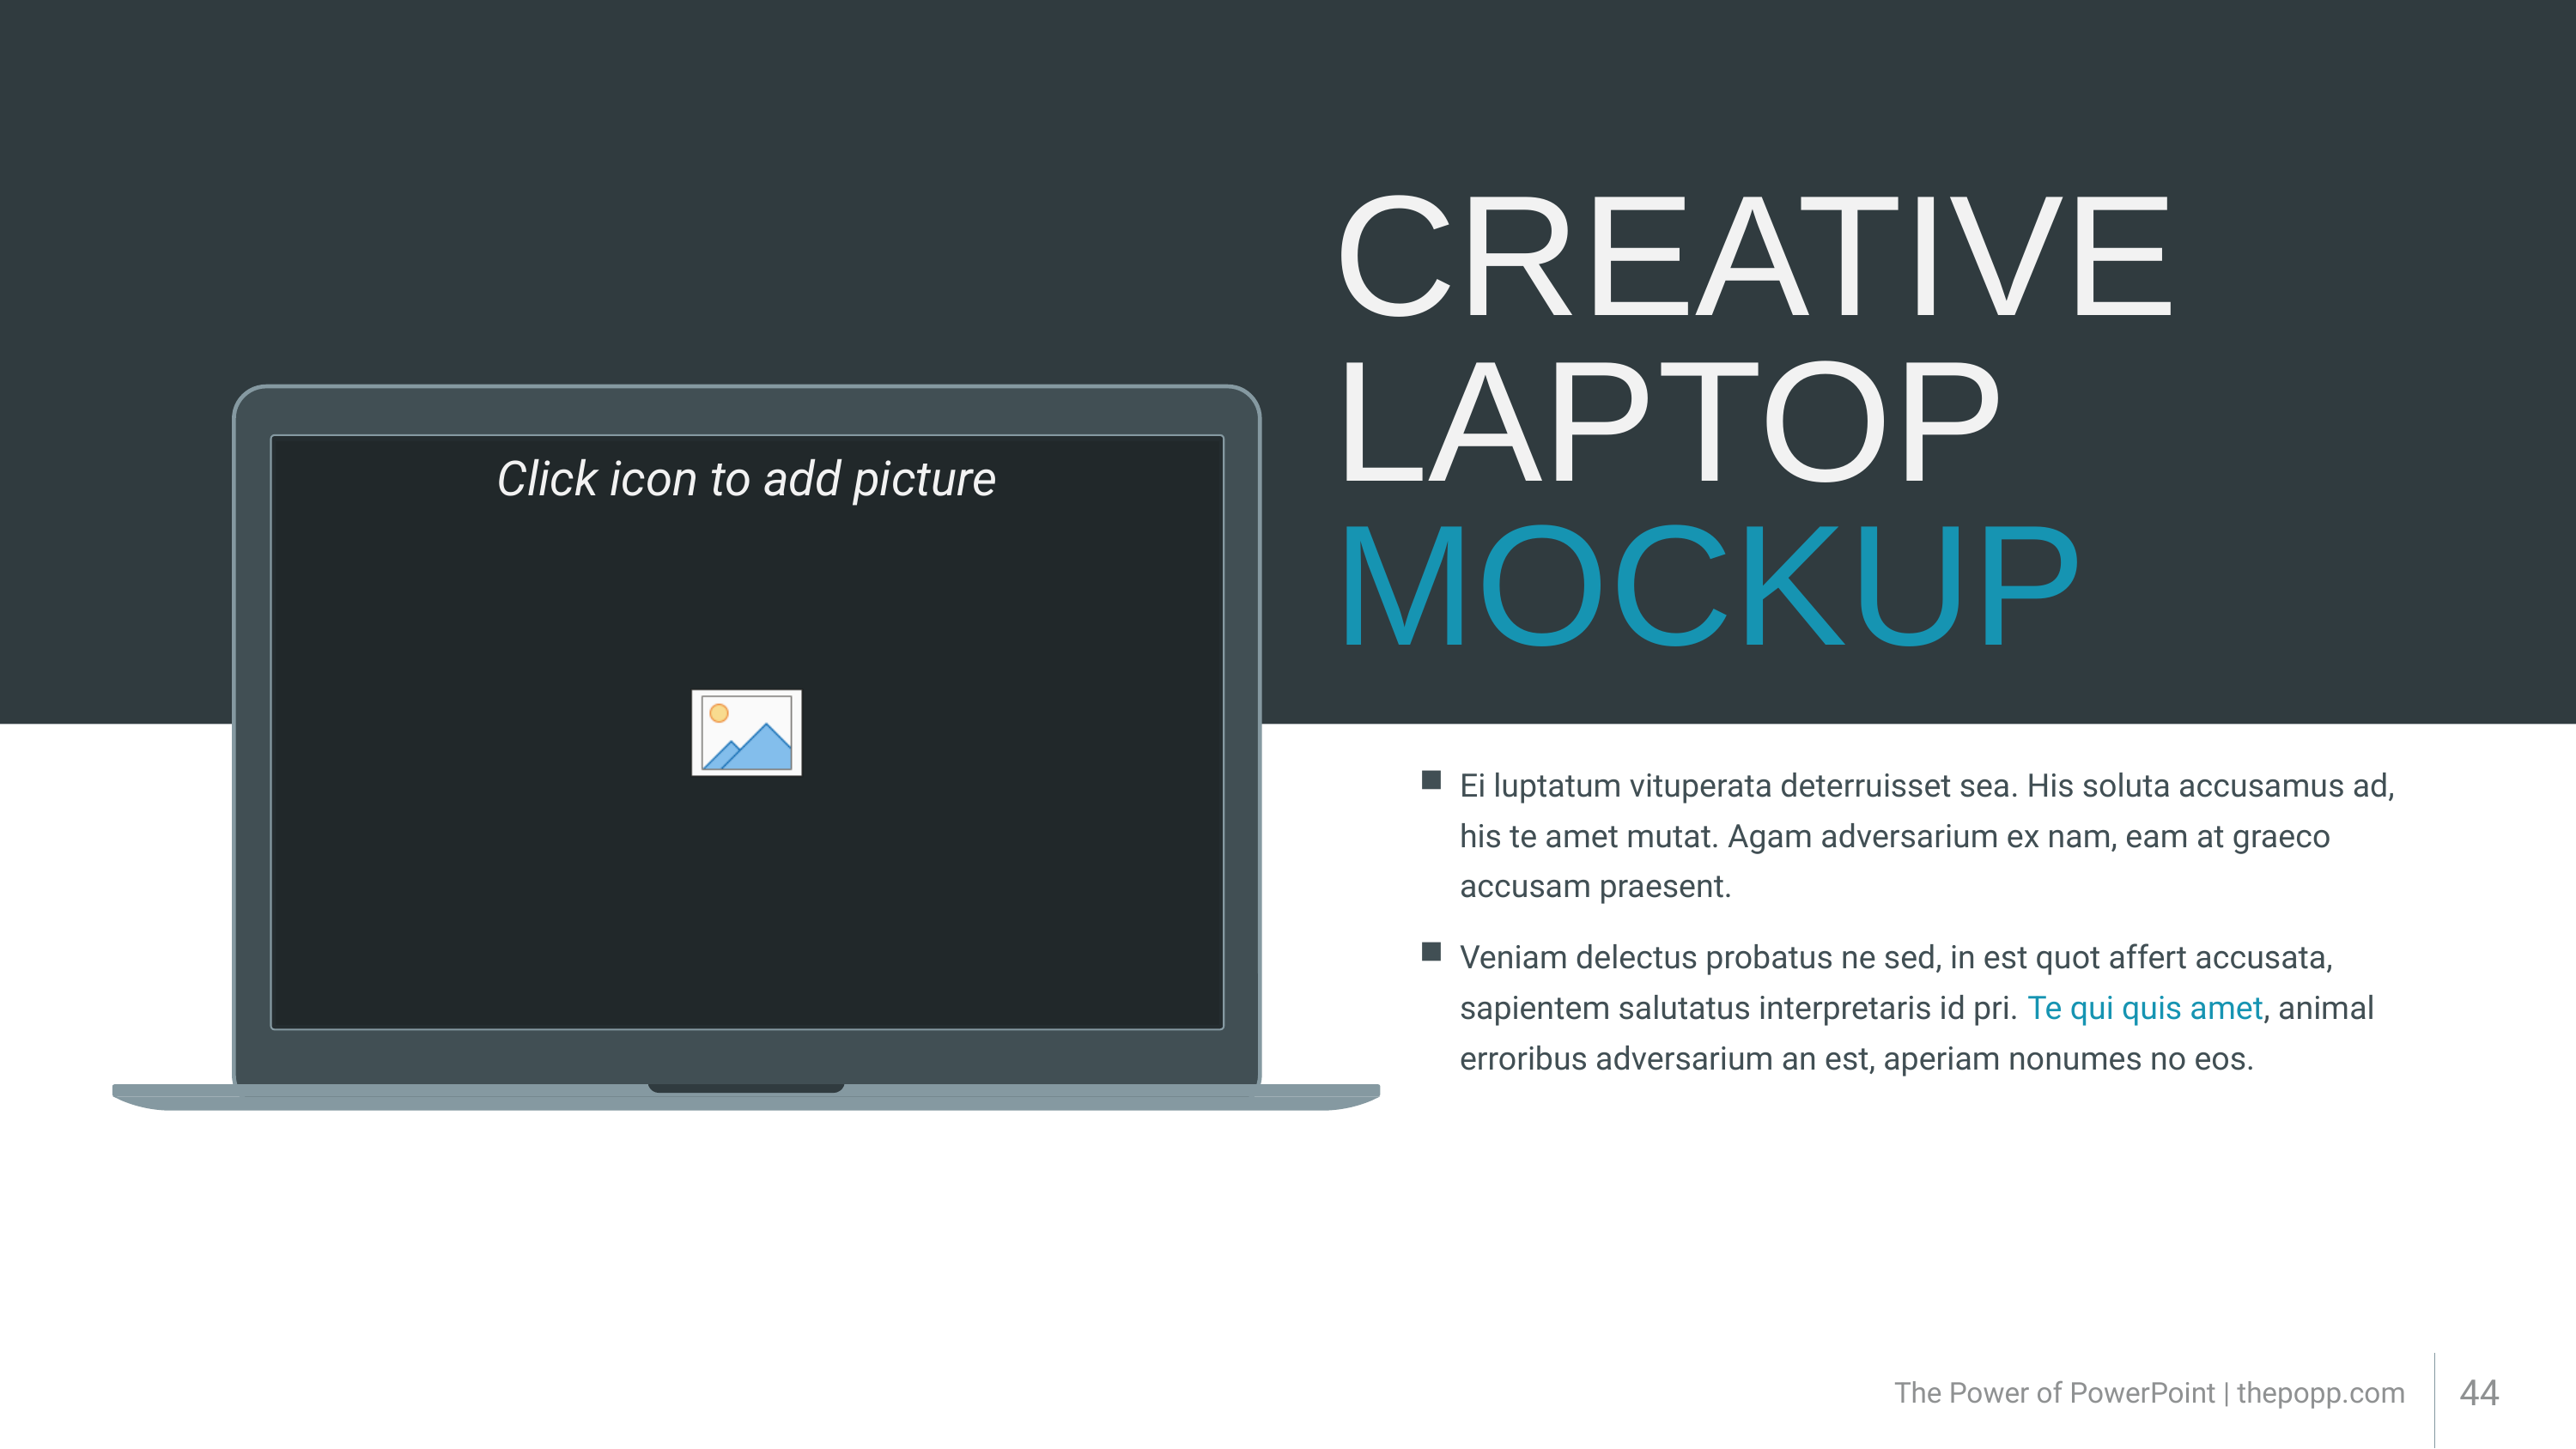

# CREATIVE LAPTOP MOCKUP

Ei luptatum vituperata deterruisset sea. His soluta accusamus ad, his te amet mutat. Agam adversarium ex nam, eam at graeco accusam praesent.
Veniam delectus probatus ne sed, in est quot affert accusata, sapientem salutatus interpretaris id pri. Te qui quis amet, animal erroribus adversarium an est, aperiam nonumes no eos.

44
The Power of PowerPoint | thepopp.com